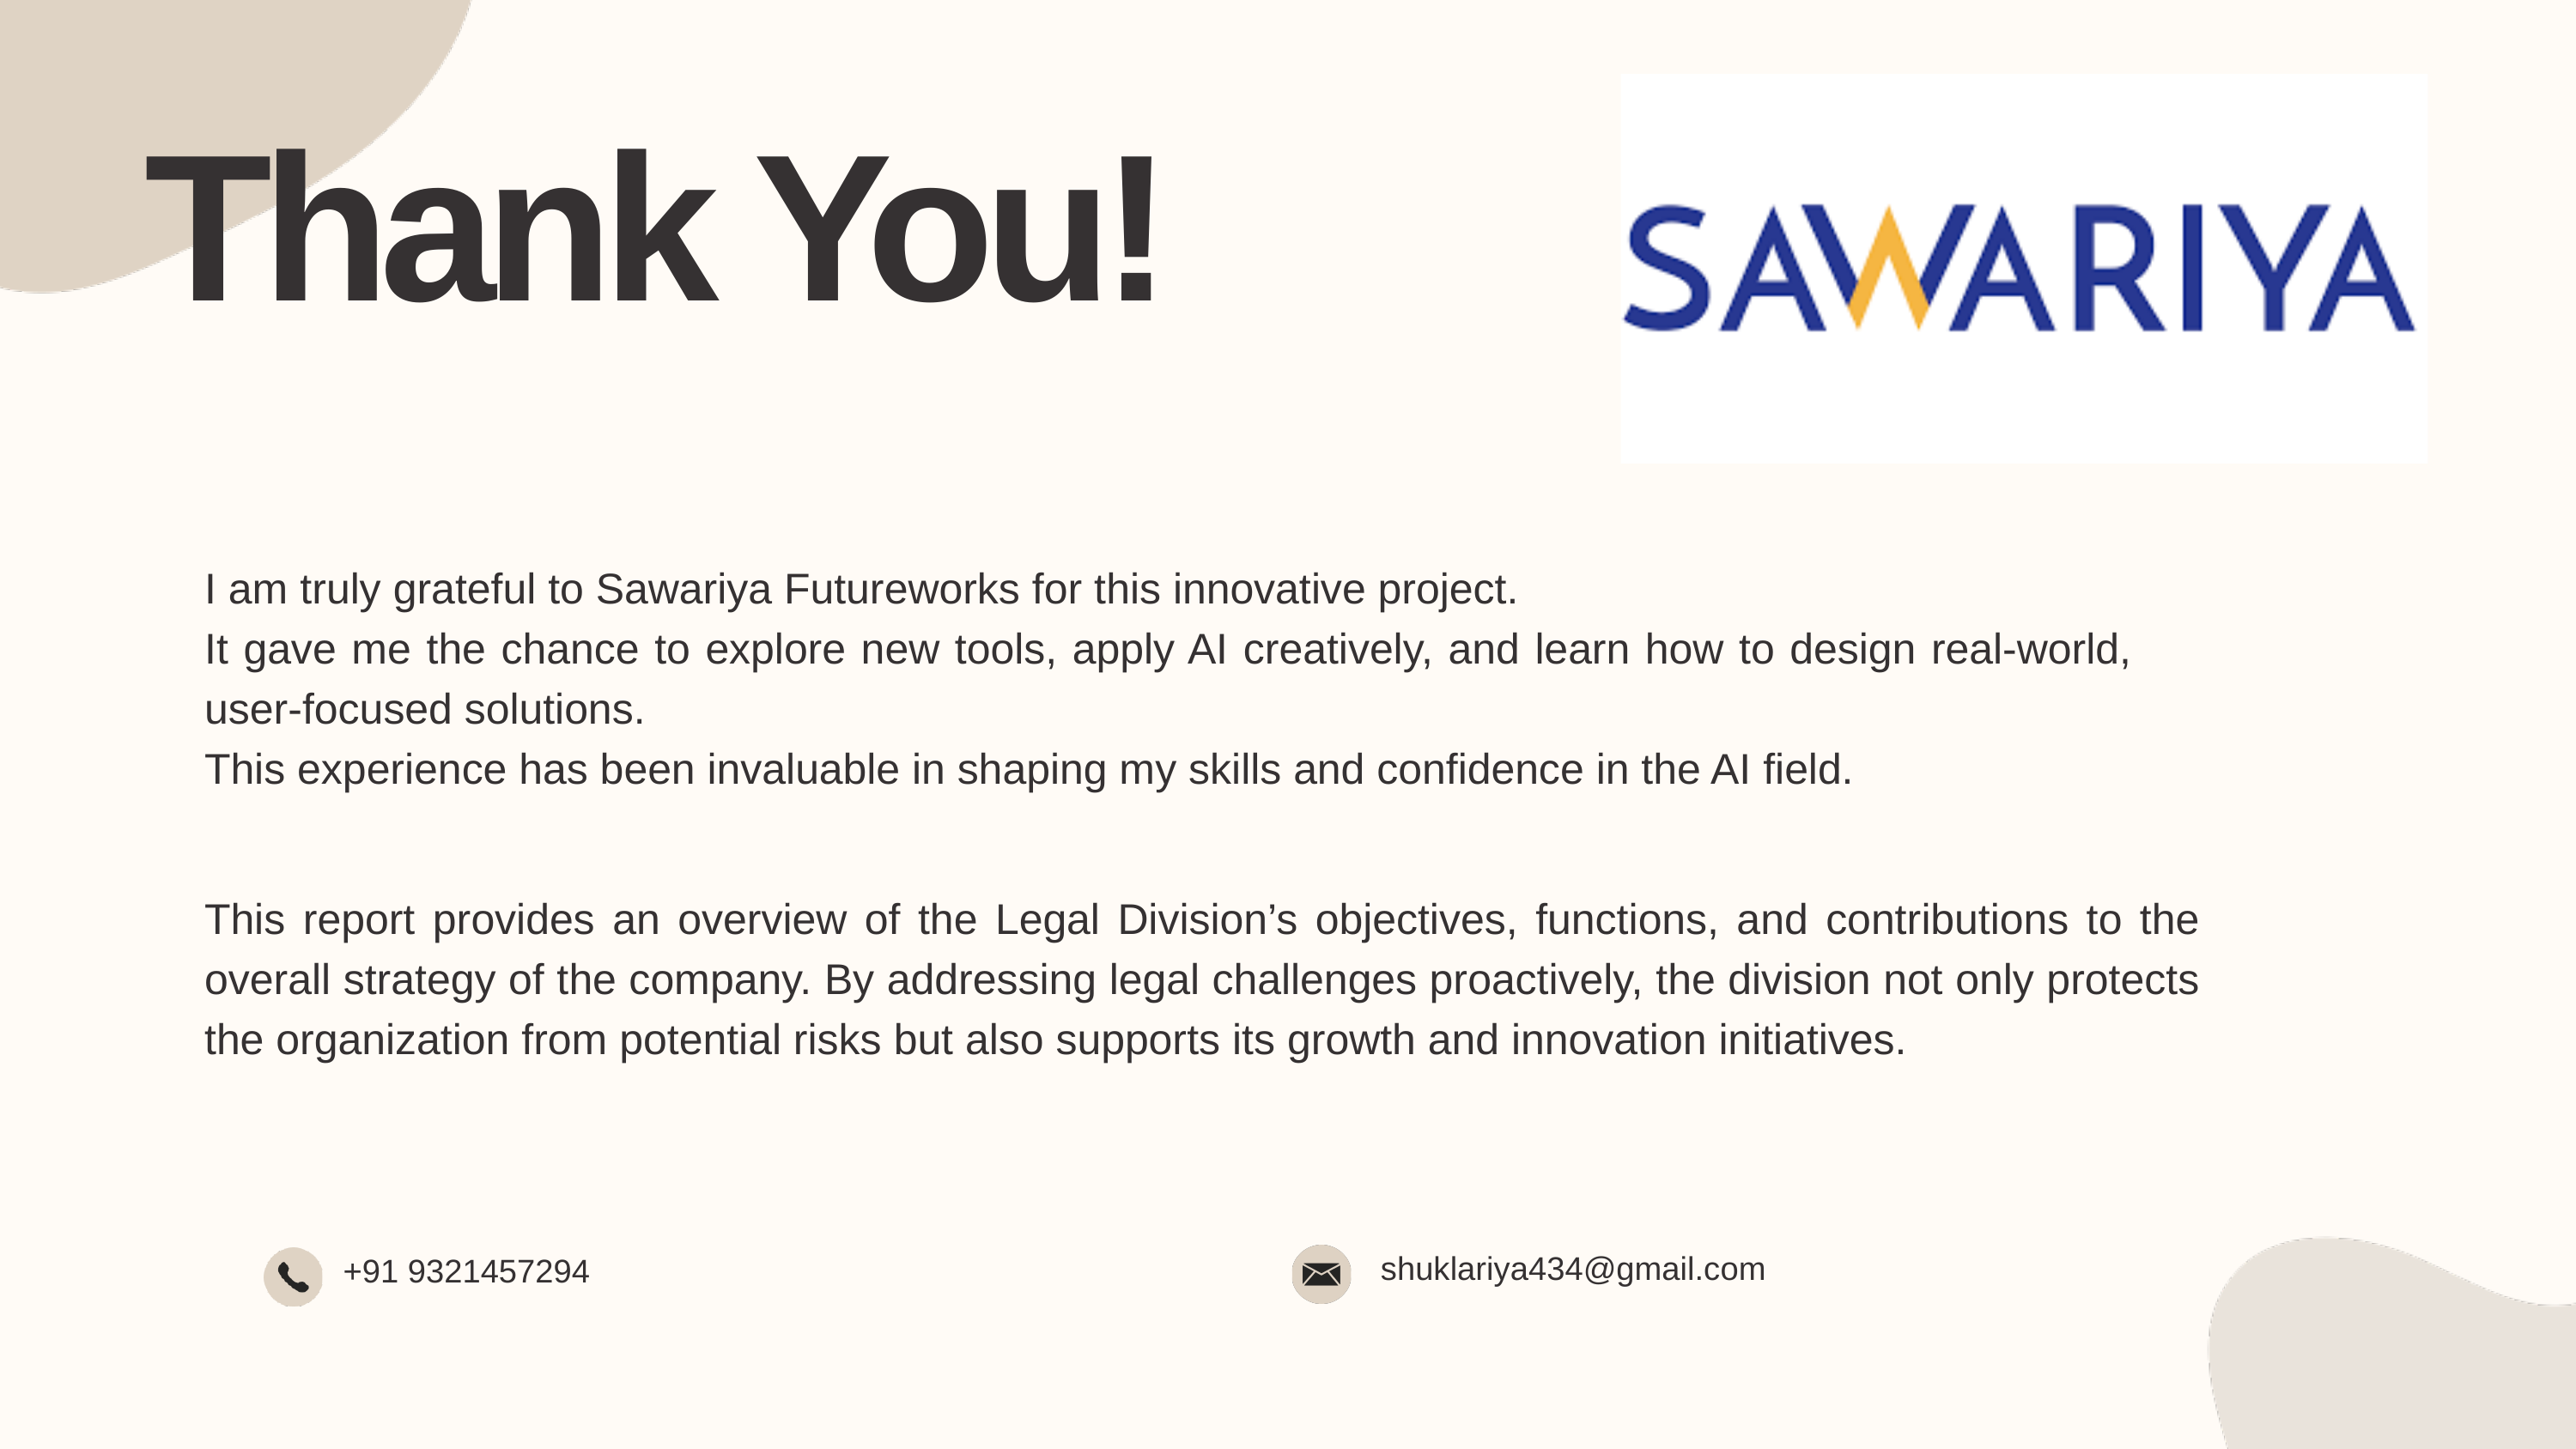

Thank You!
I am truly grateful to Sawariya Futureworks for this innovative project.
It gave me the chance to explore new tools, apply AI creatively, and learn how to design real-world, user-focused solutions.
This experience has been invaluable in shaping my skills and confidence in the AI field.
This report provides an overview of the Legal Division’s objectives, functions, and contributions to the overall strategy of the company. By addressing legal challenges proactively, the division not only protects the organization from potential risks but also supports its growth and innovation initiatives.

shuklariya434@gmail.com
+91 9321457294